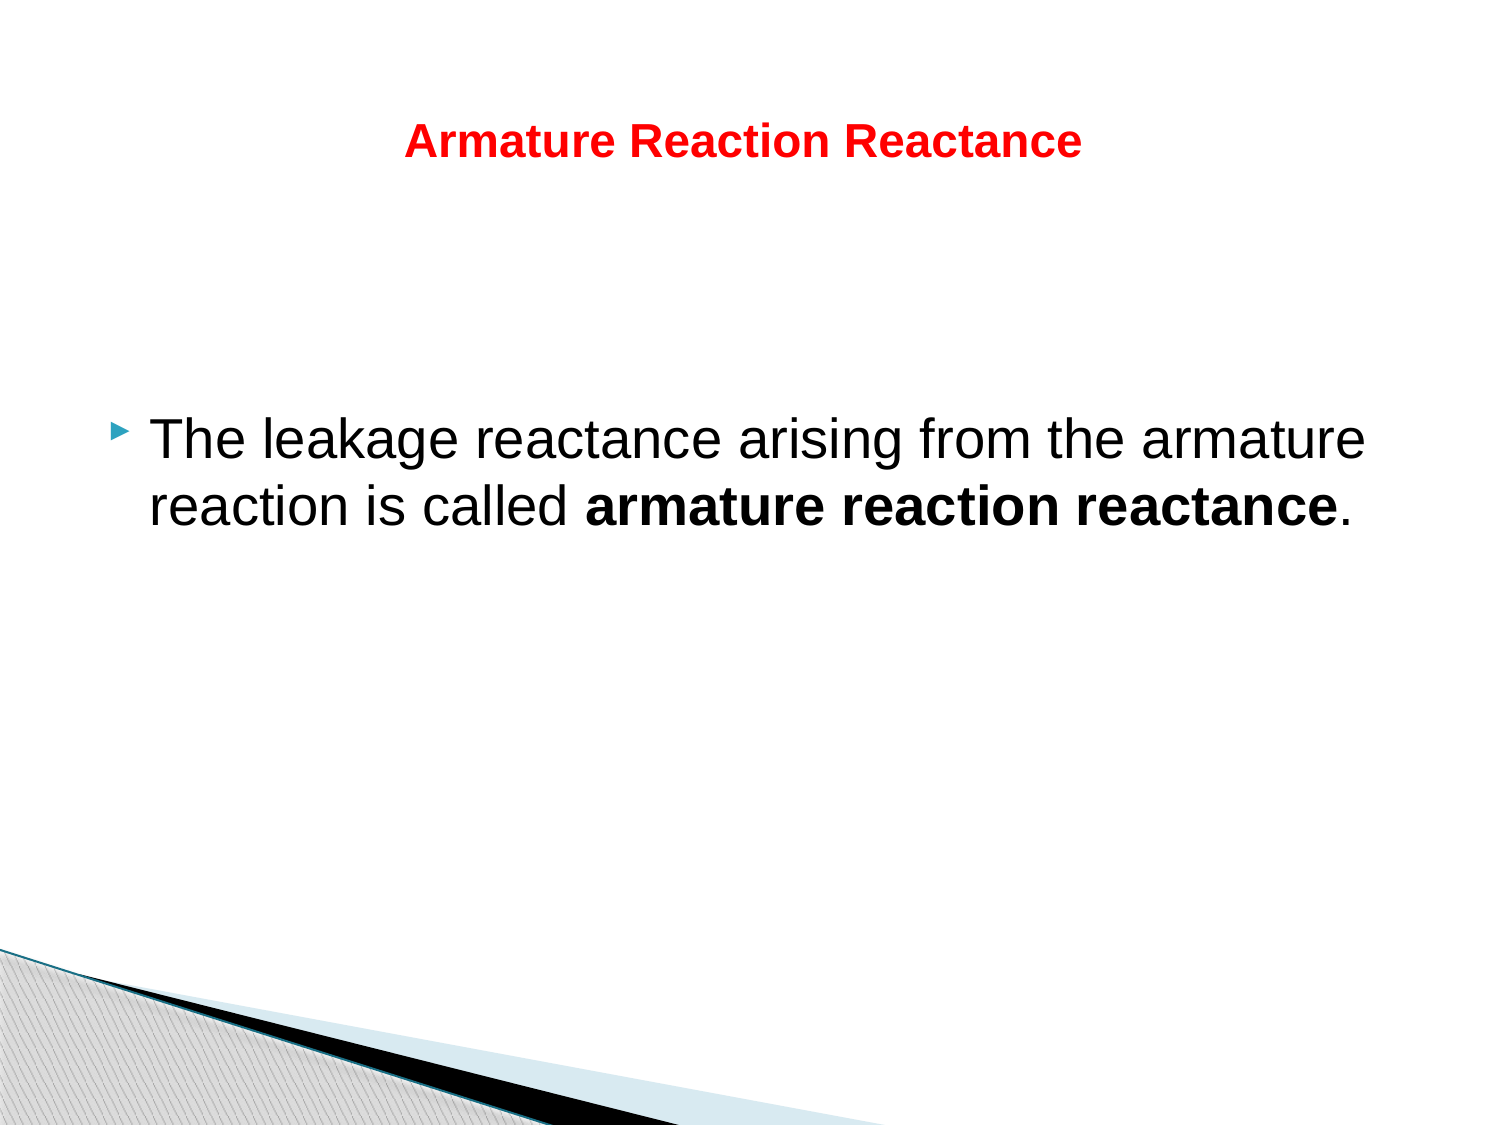

# Armature Reaction Reactance

The leakage reactance arising from the armature reaction is called armature reaction reactance.